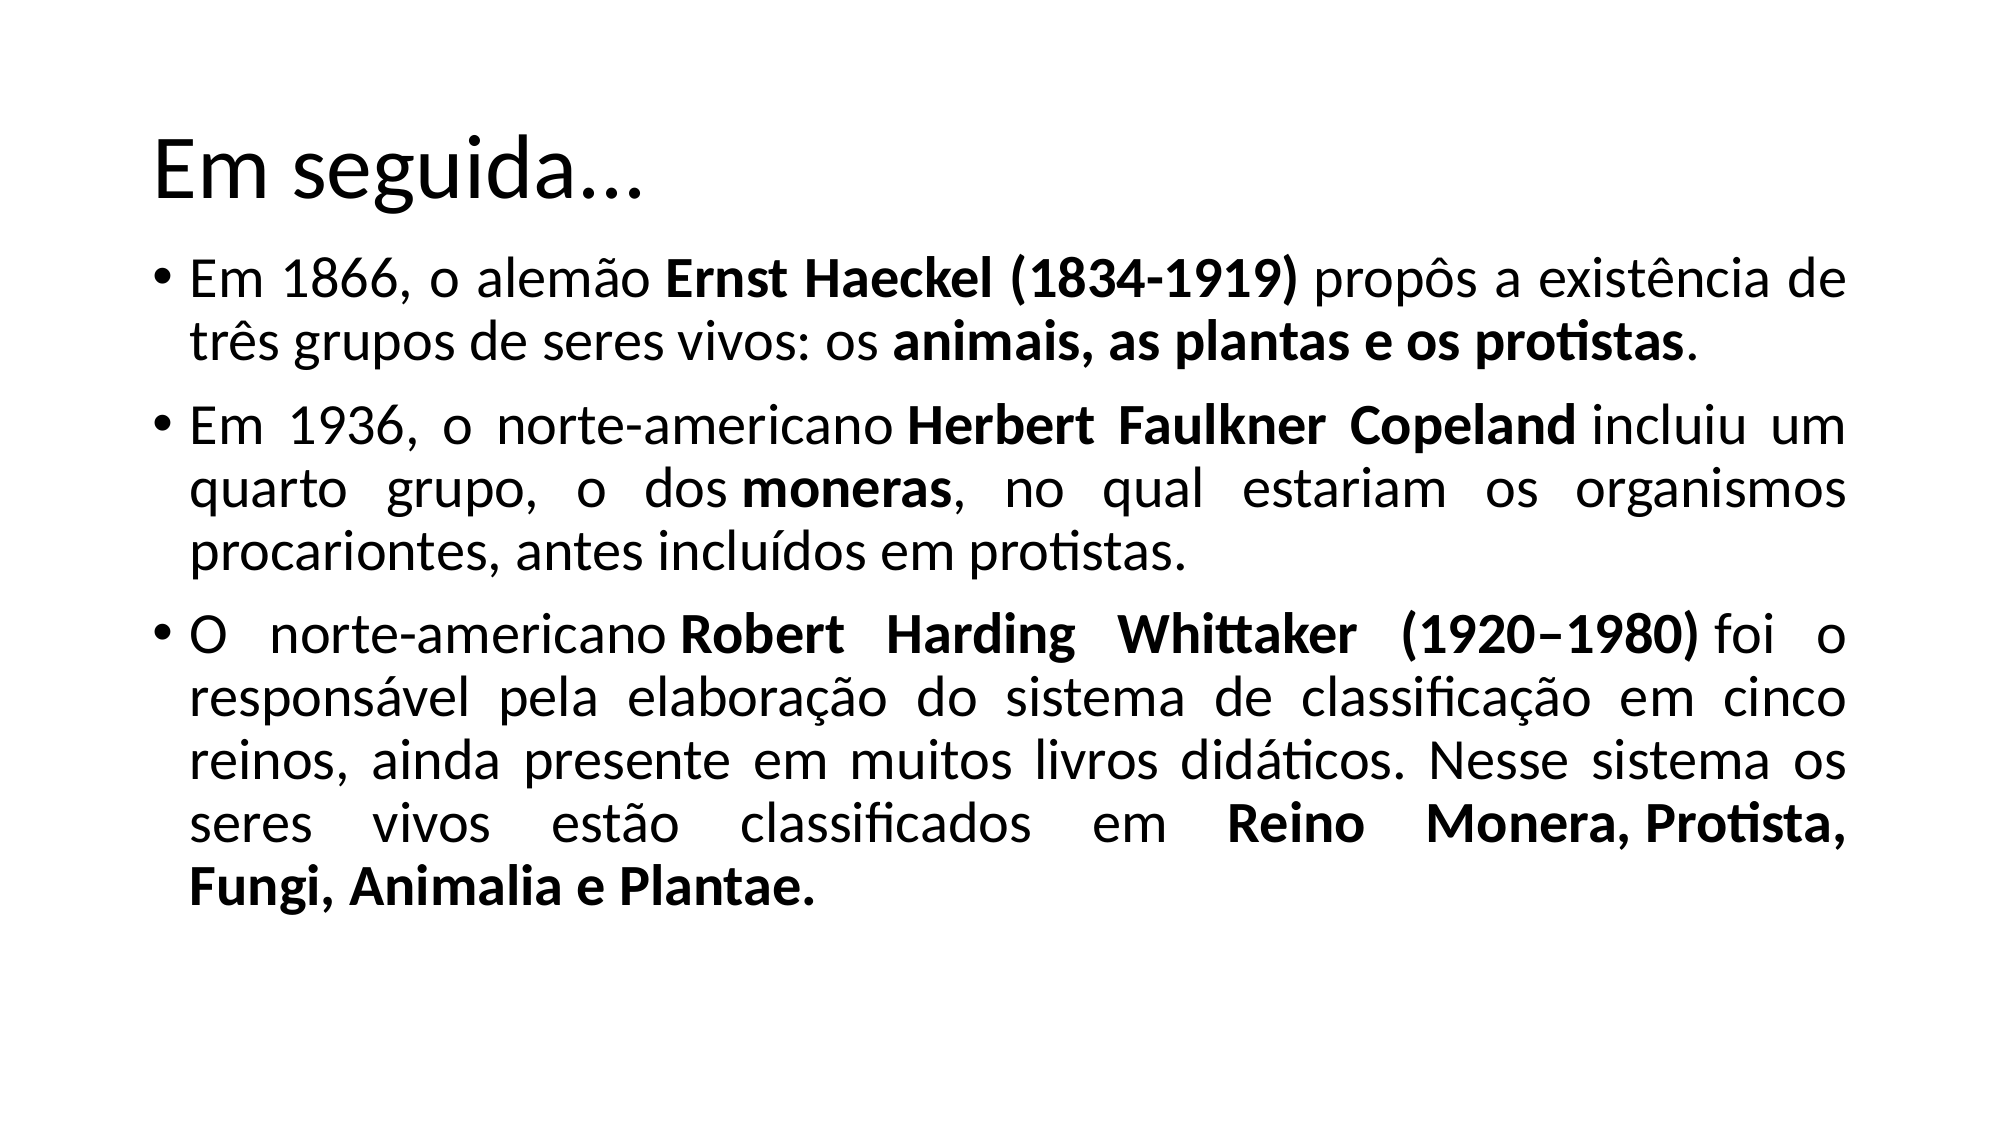

# Em seguida...
Em 1866, o alemão Ernst Haeckel (1834-1919) propôs a existência de três grupos de seres vivos: os animais, as plantas e os protistas.
Em 1936, o norte-americano Herbert Faulkner Copeland incluiu um quarto grupo, o dos moneras, no qual estariam os organismos procariontes, antes incluídos em protistas.
O norte-americano Robert Harding Whittaker (1920–1980) foi o responsável pela elaboração do sistema de classificação em cinco reinos, ainda presente em muitos livros didáticos. Nesse sistema os seres vivos estão classificados em Reino Monera, Protista, Fungi, Animalia e Plantae.